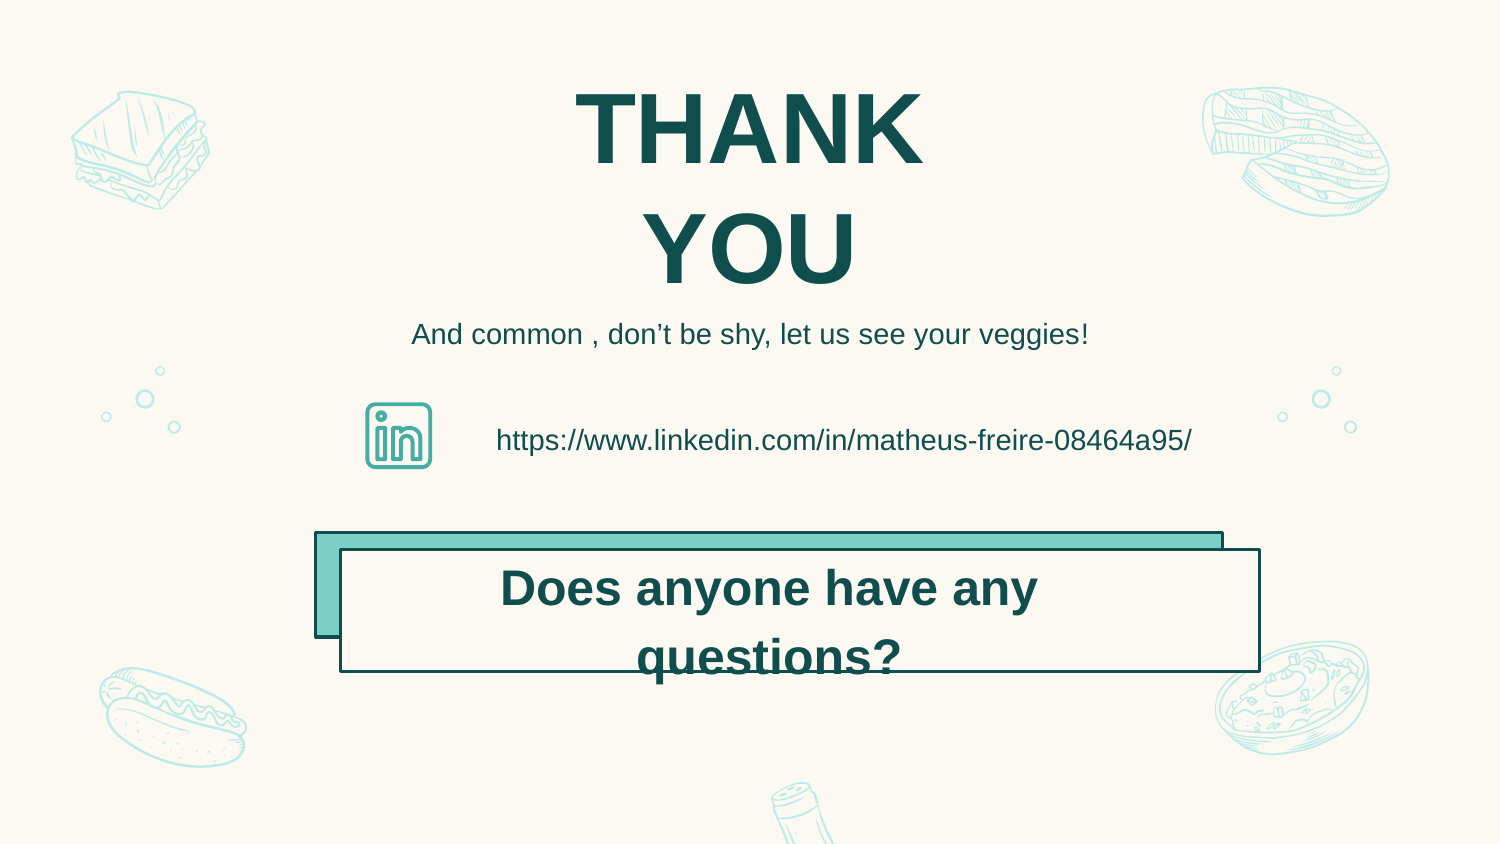

# THANK YOU
And common , don’t be shy, let us see your veggies!
https://www.linkedin.com/in/matheus-freire-08464a95/

Does anyone have any questions?